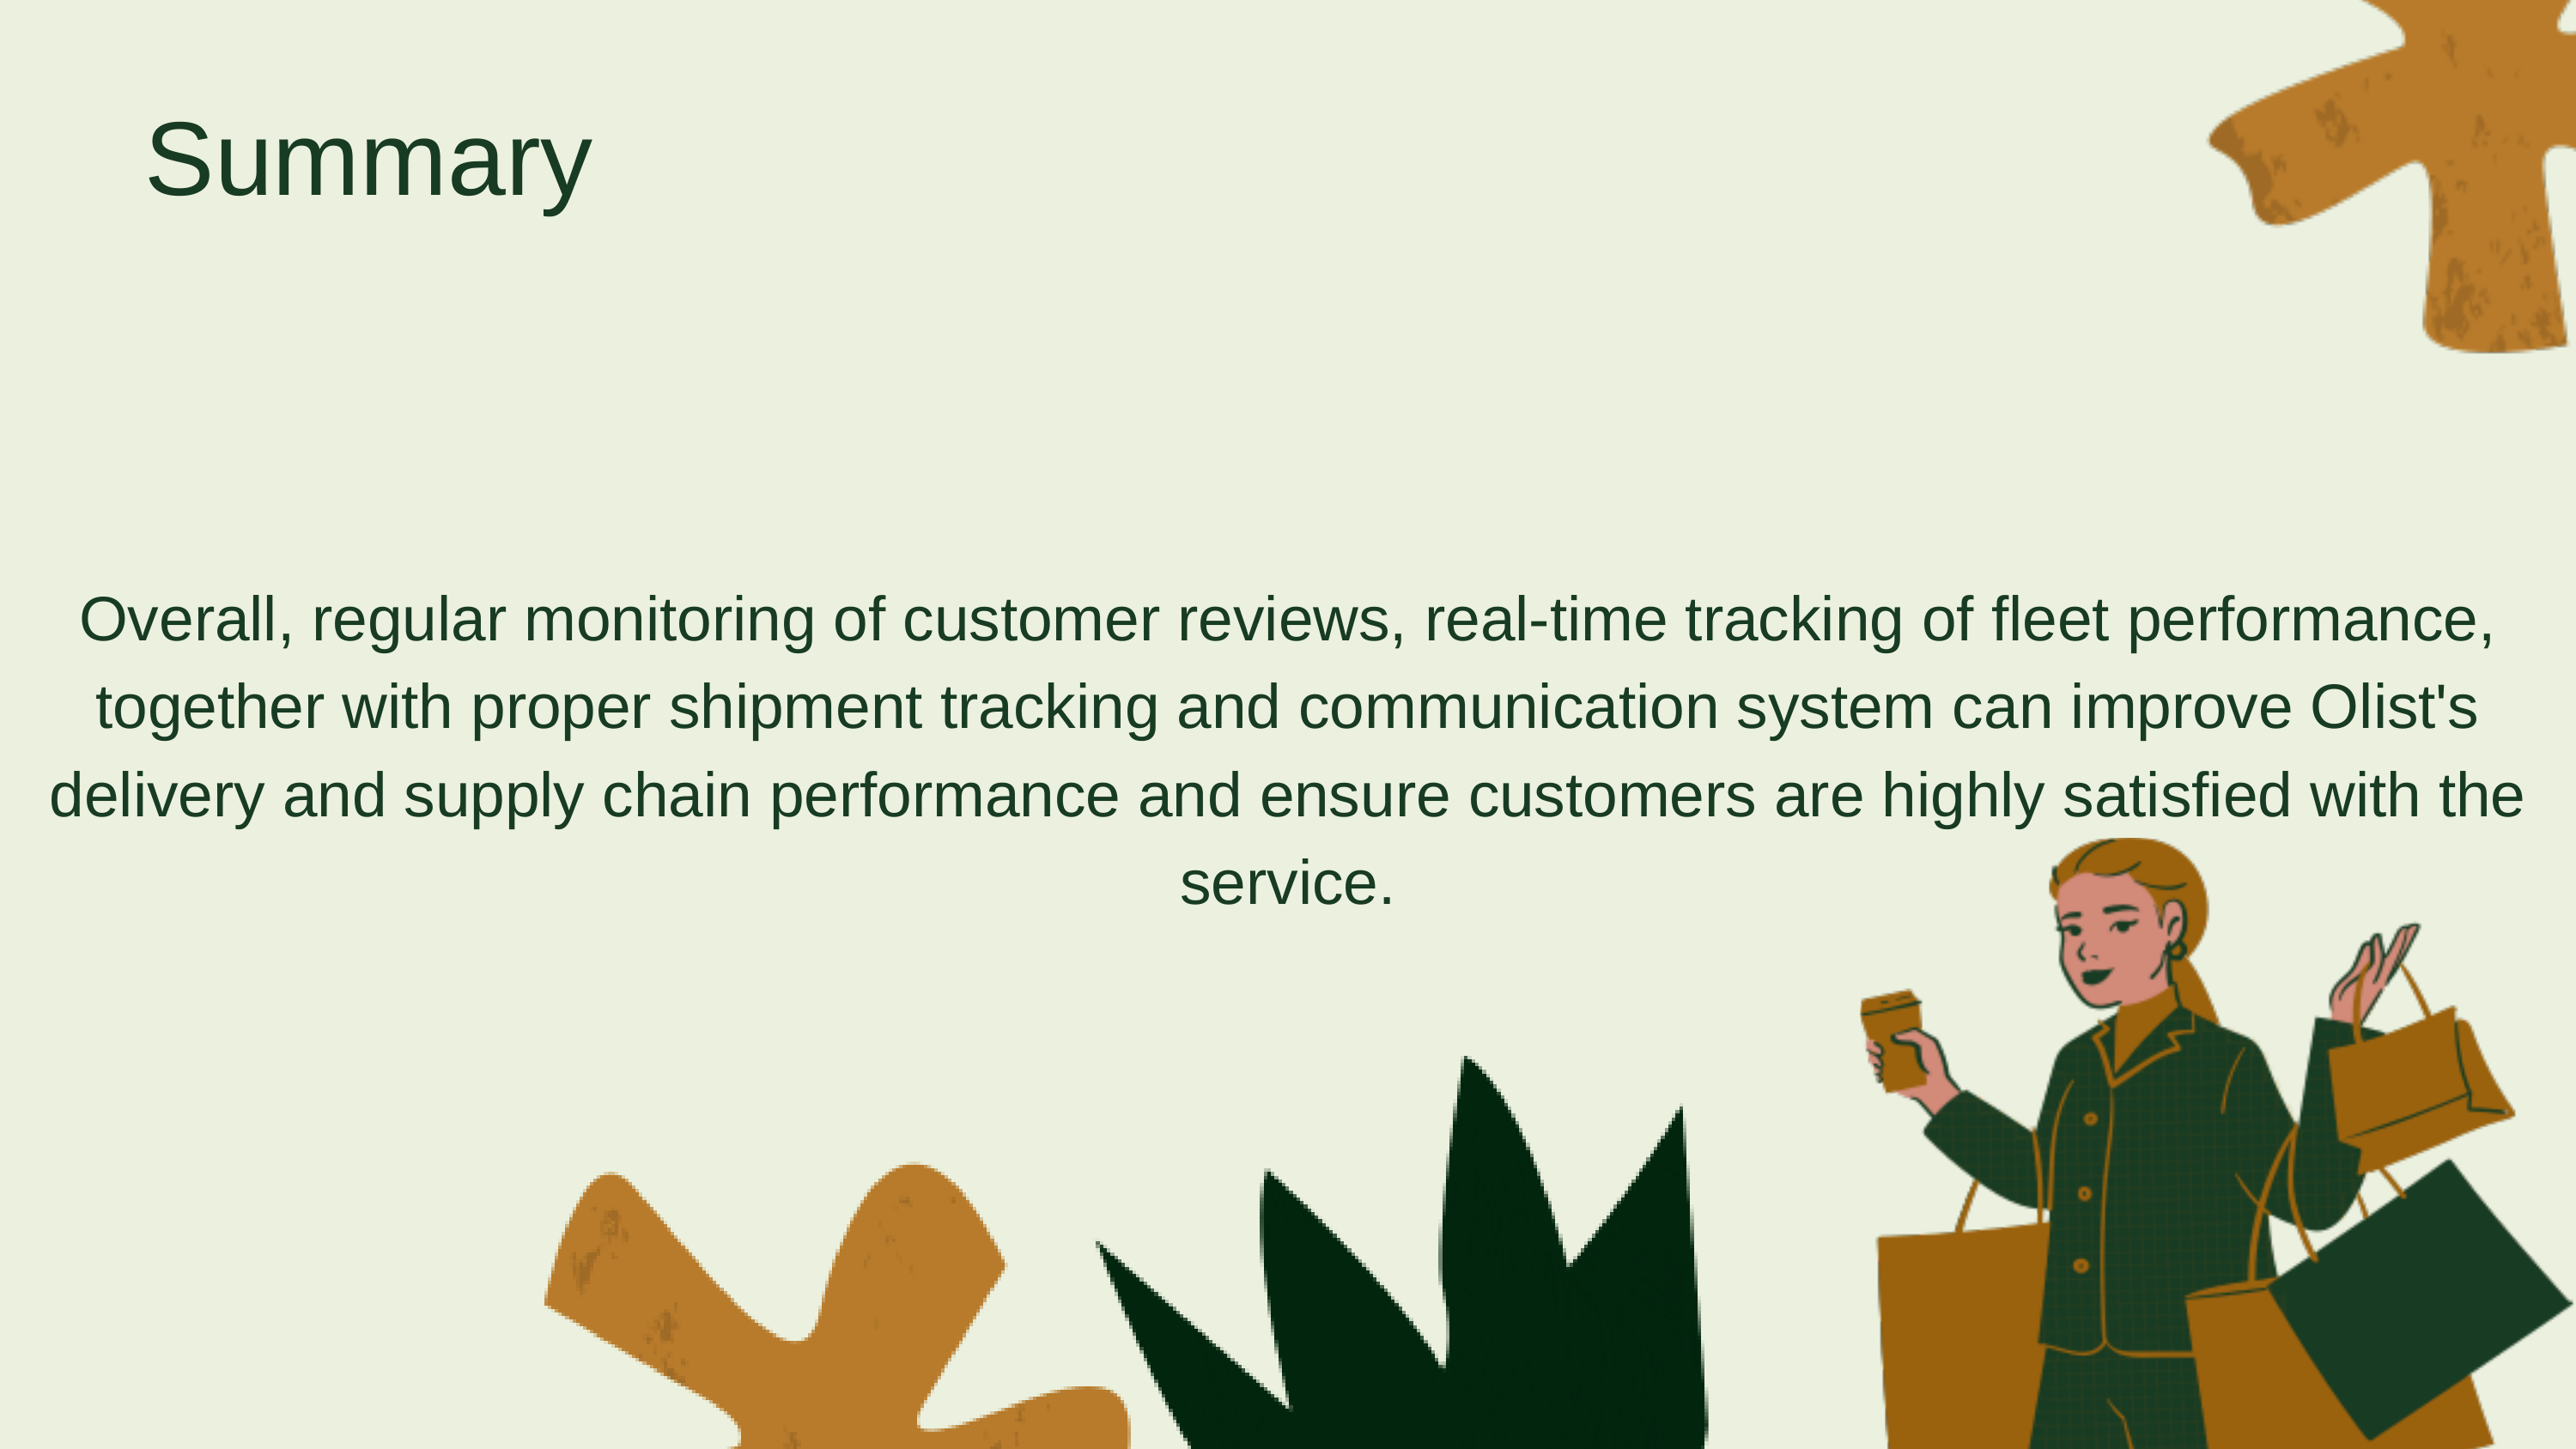

Summary
Overall, regular monitoring of customer reviews, real-time tracking of fleet performance, together with proper shipment tracking and communication system can improve Olist's delivery and supply chain performance and ensure customers are highly satisfied with the service.